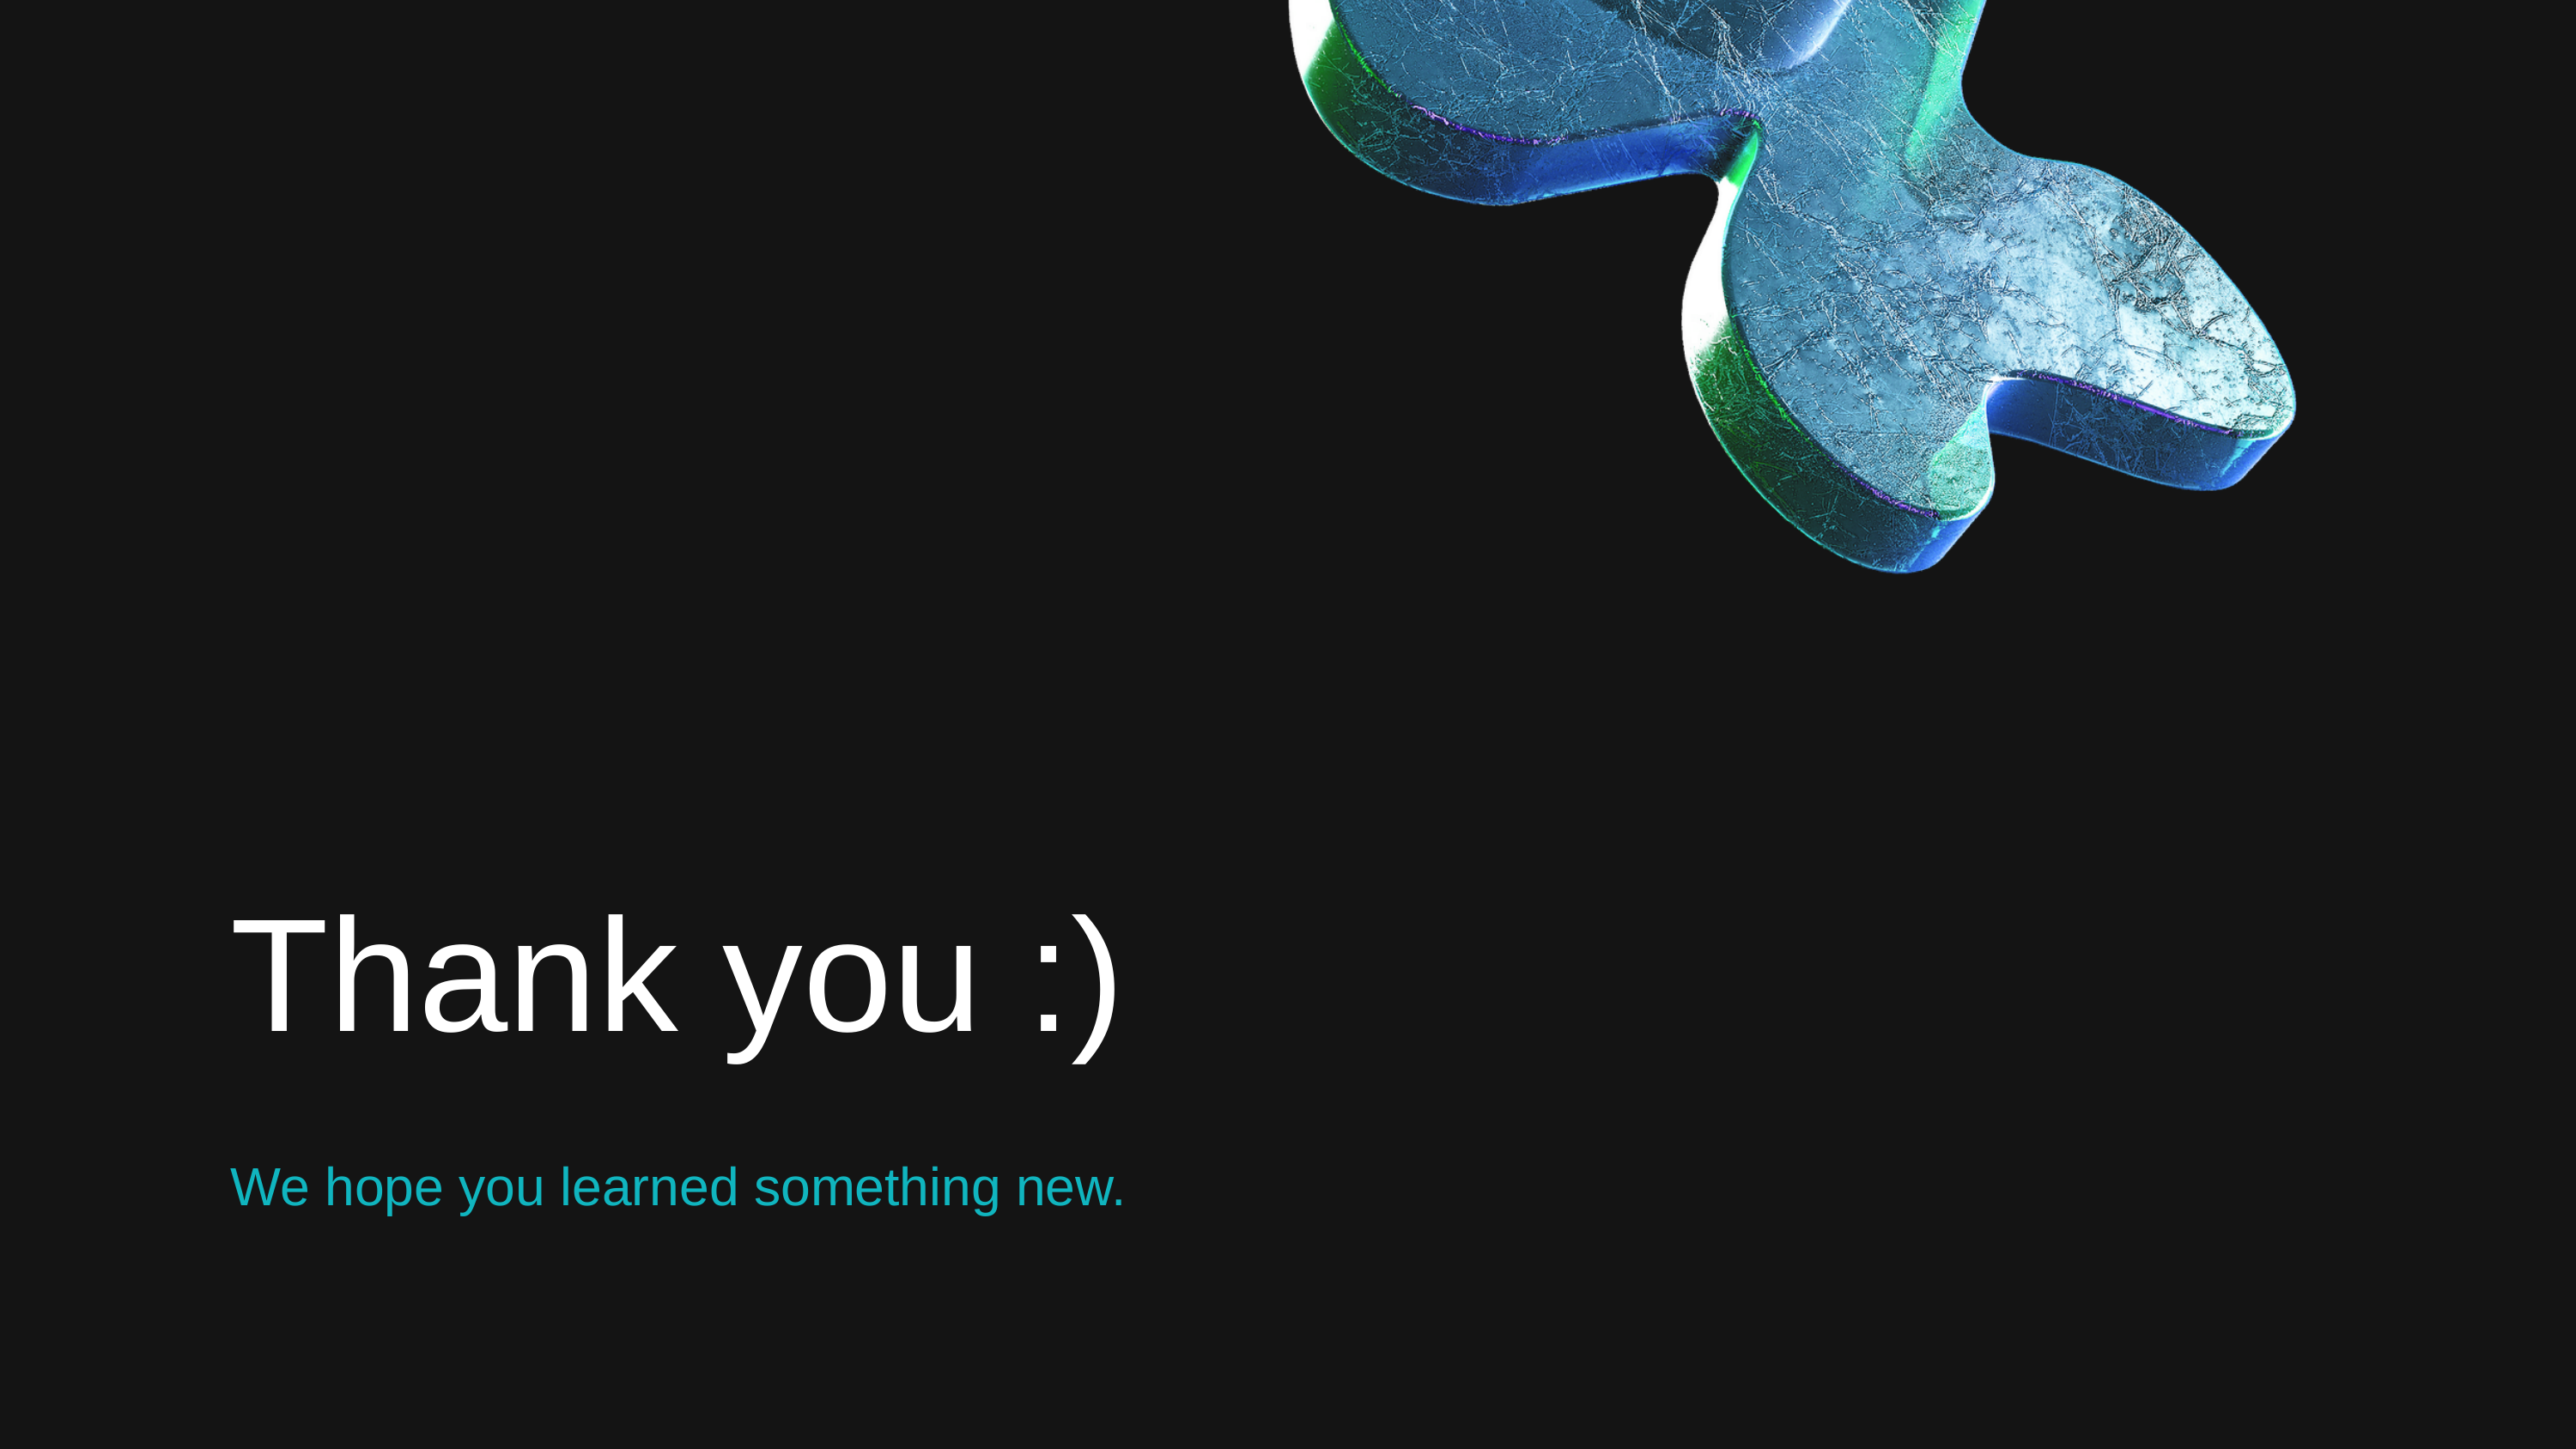

Thank you :)
We hope you learned something new.